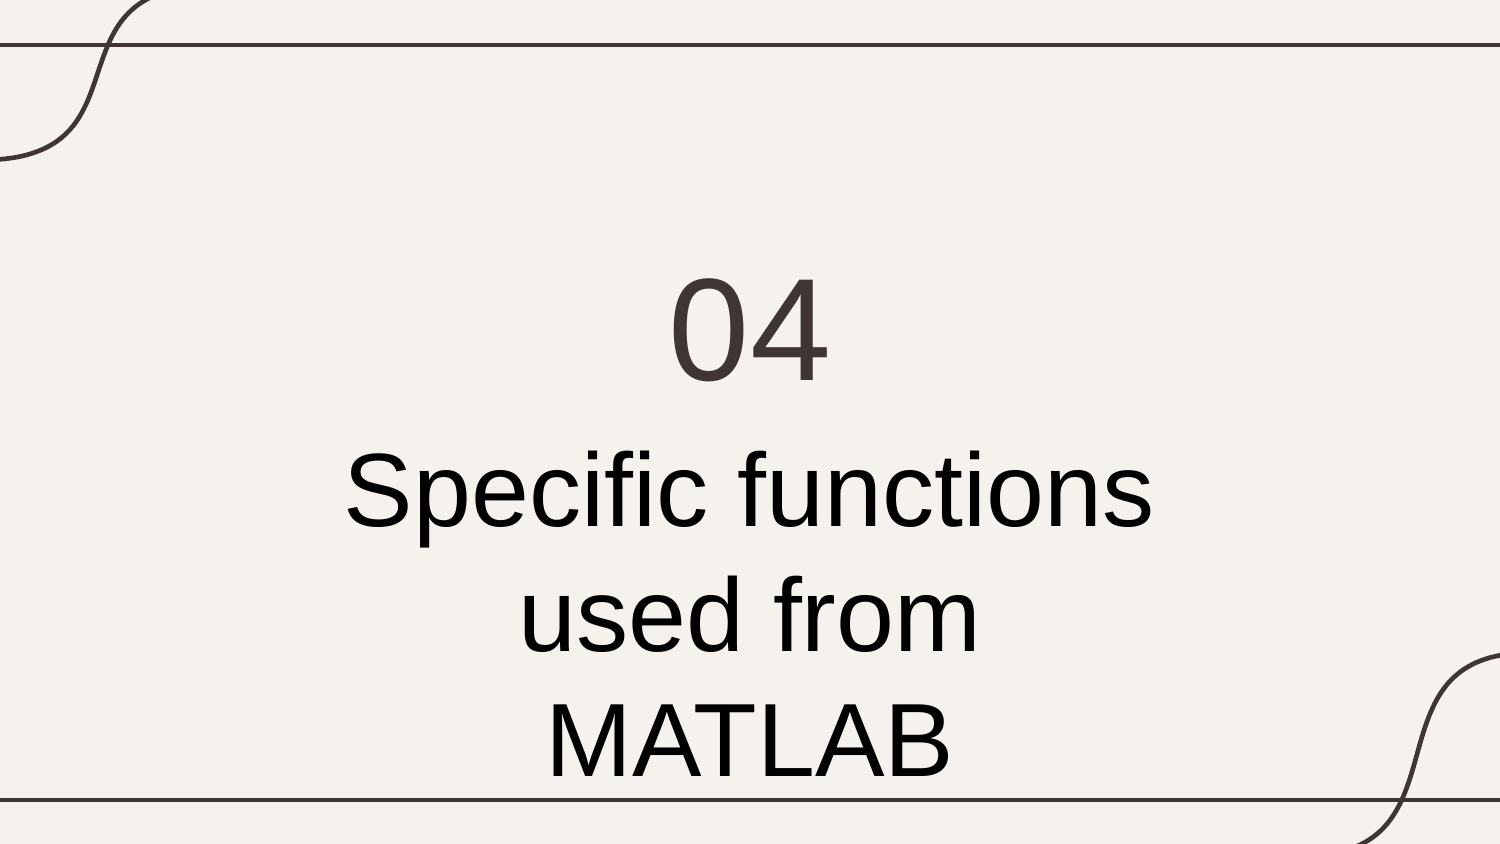

04
# Specific functions used from MATLAB